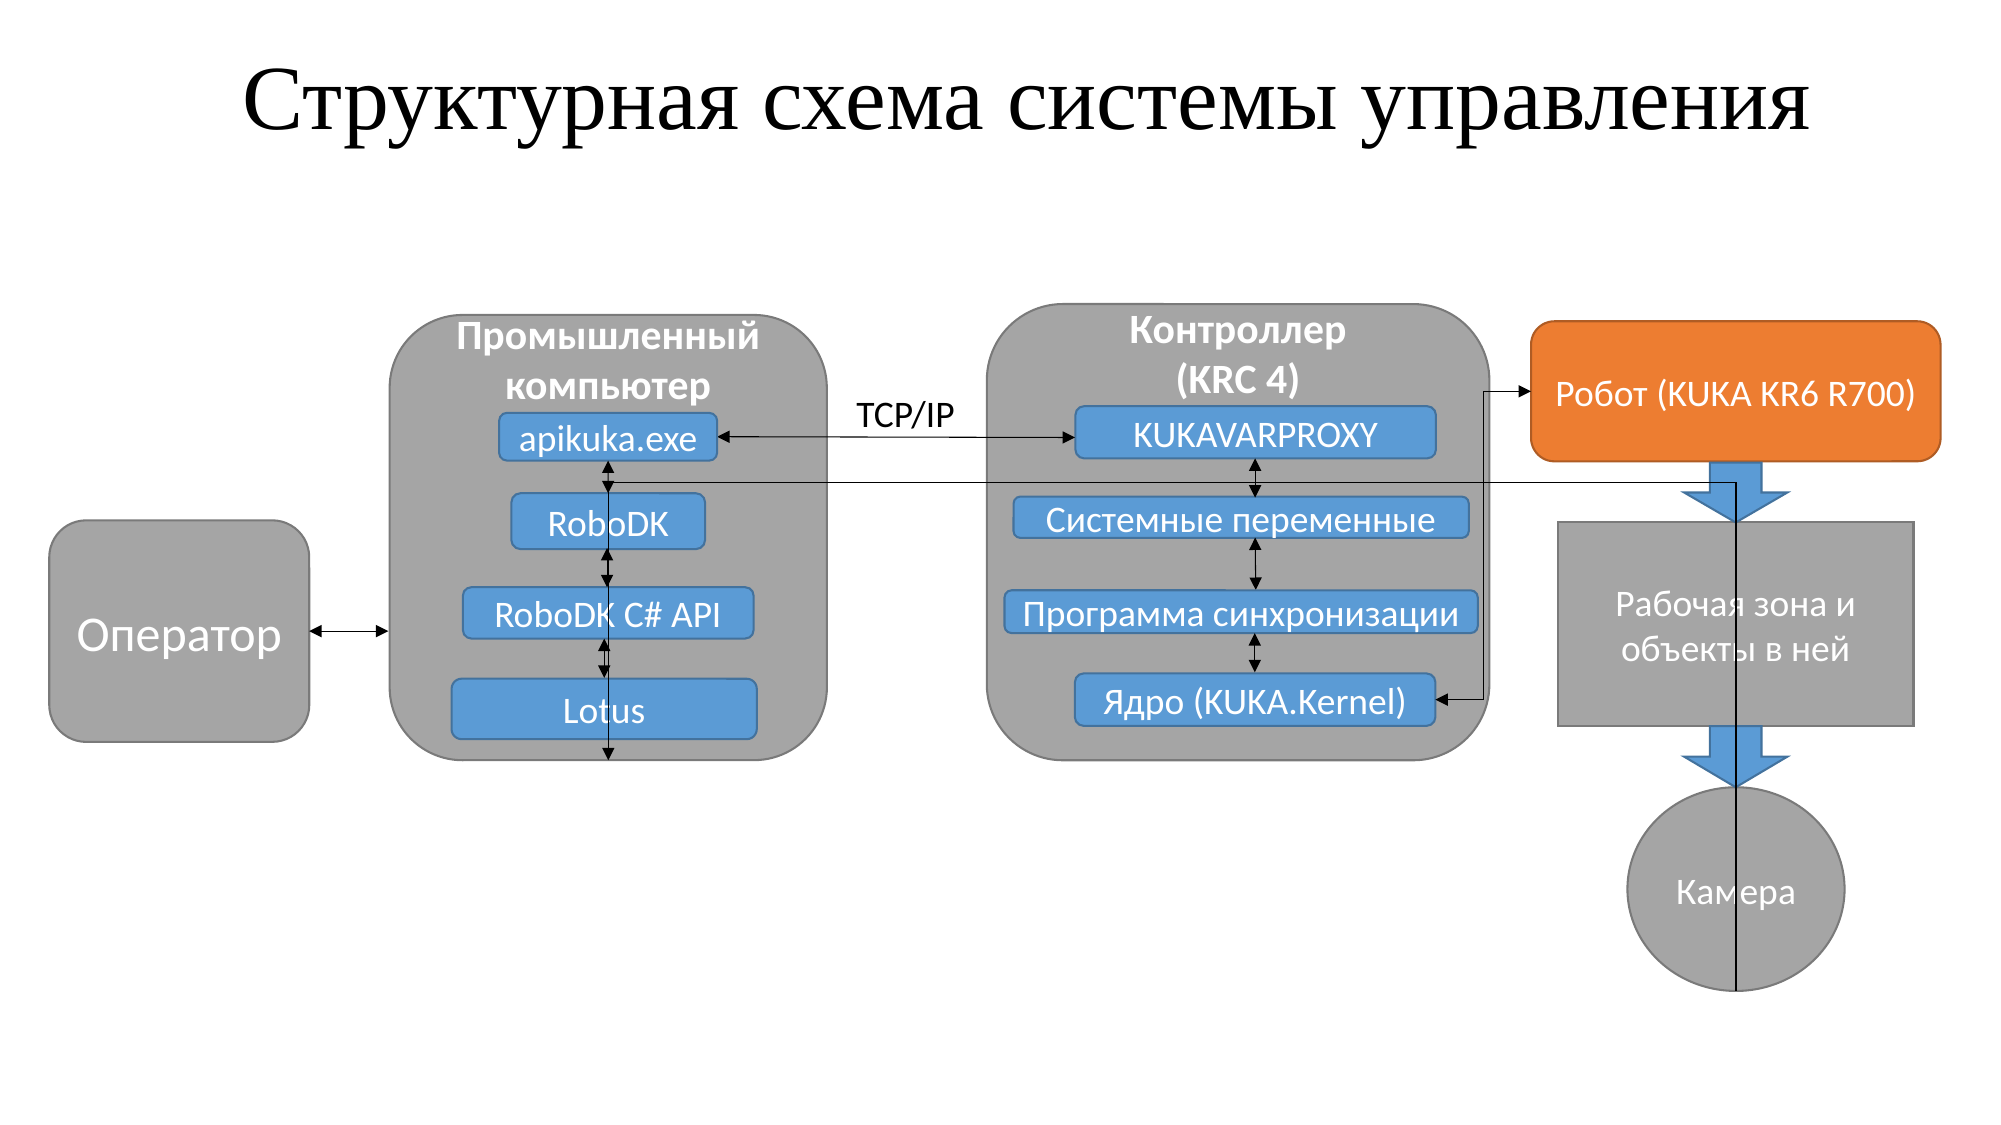

# Структурная схема системы управления
Контроллер
(KRC 4)

Промышленный компьютер

Робот (KUKA KR6 R700)
TCP/IP
KUKAVARPROXY
apikuka.exe

RoboDK
Системные переменные
Оператор
Рабочая зона и объекты в ней
RoboDK C# API
Программа синхронизации
Ядро (KUKA.Kernel)
Lotus

Камера